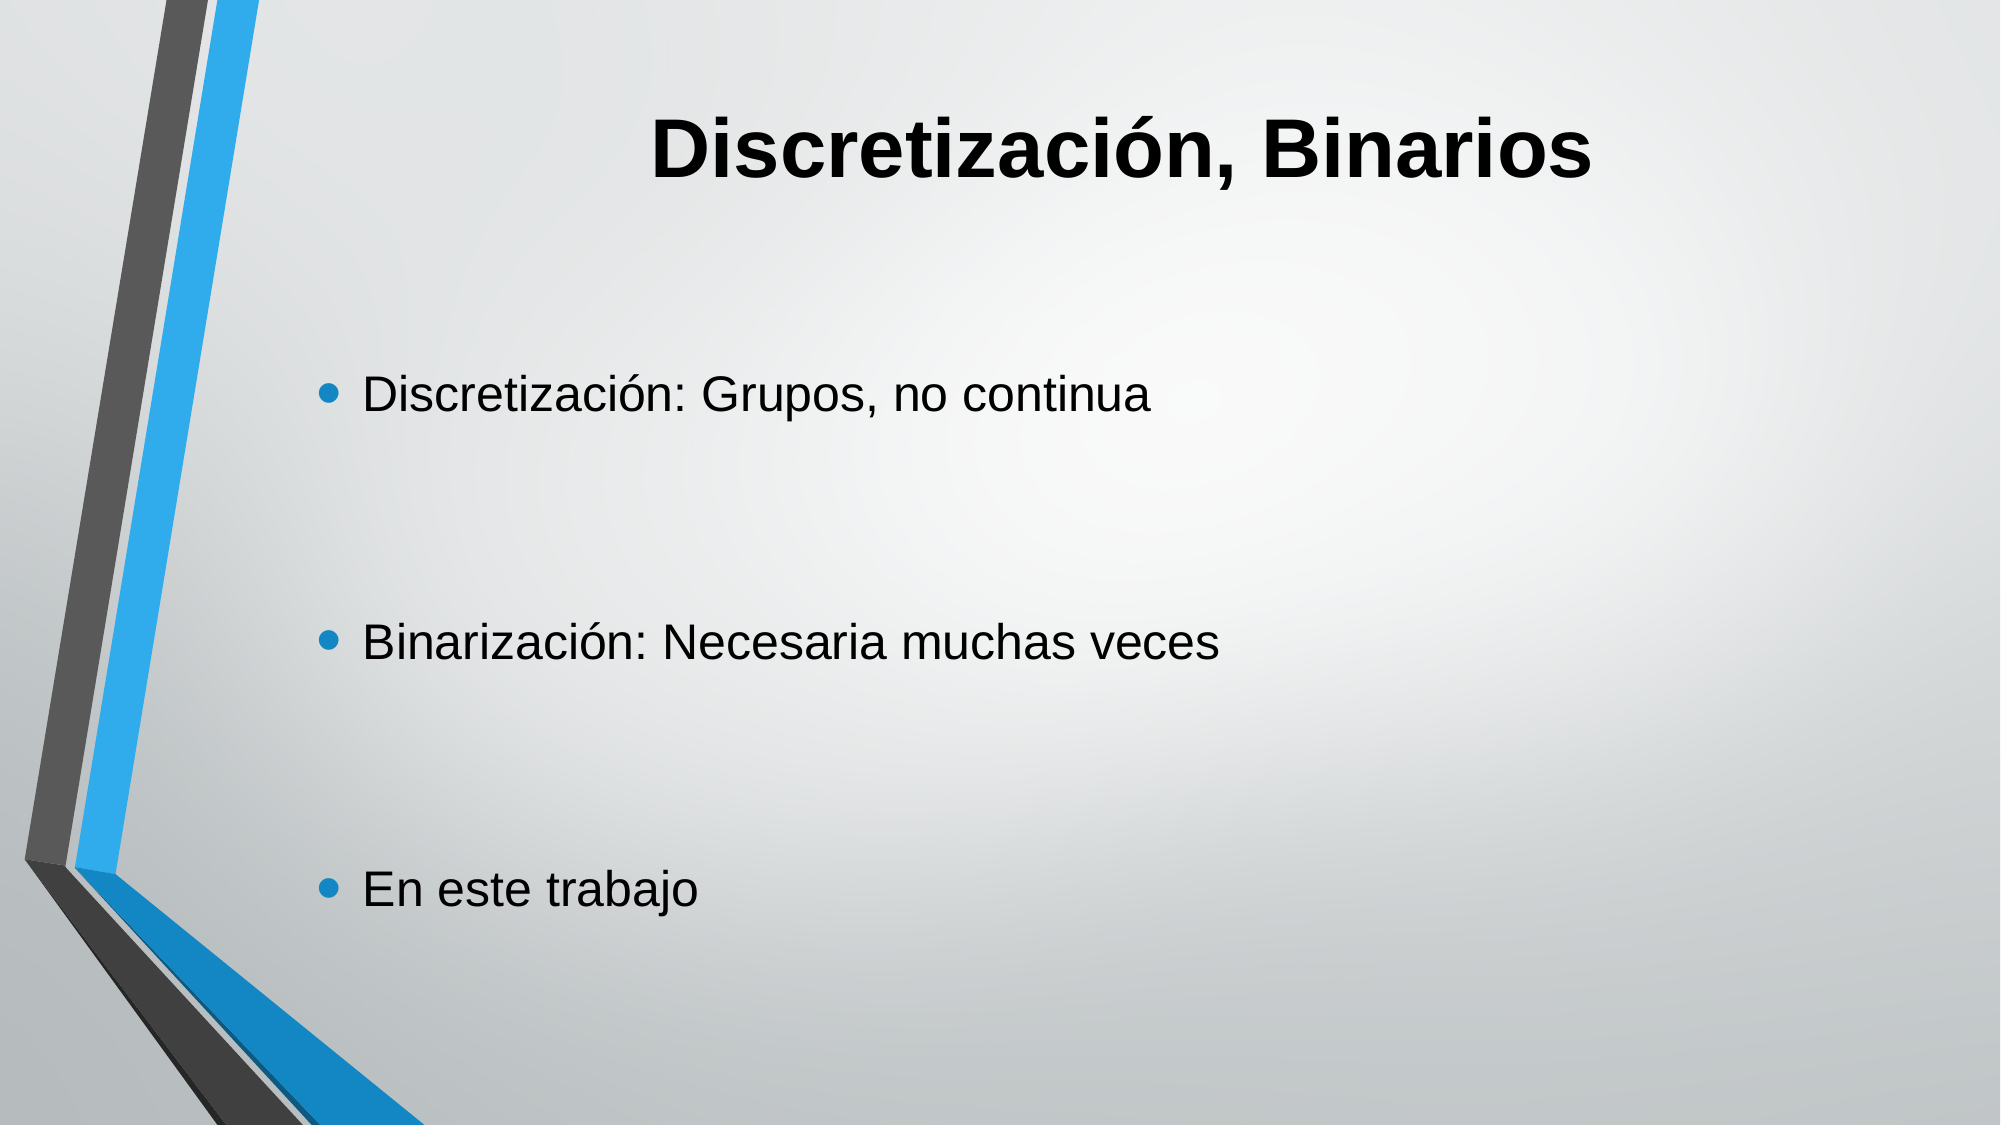

# Discretización, Binarios
Discretización: Grupos, no continua

Binarización: Necesaria muchas veces

En este trabajo